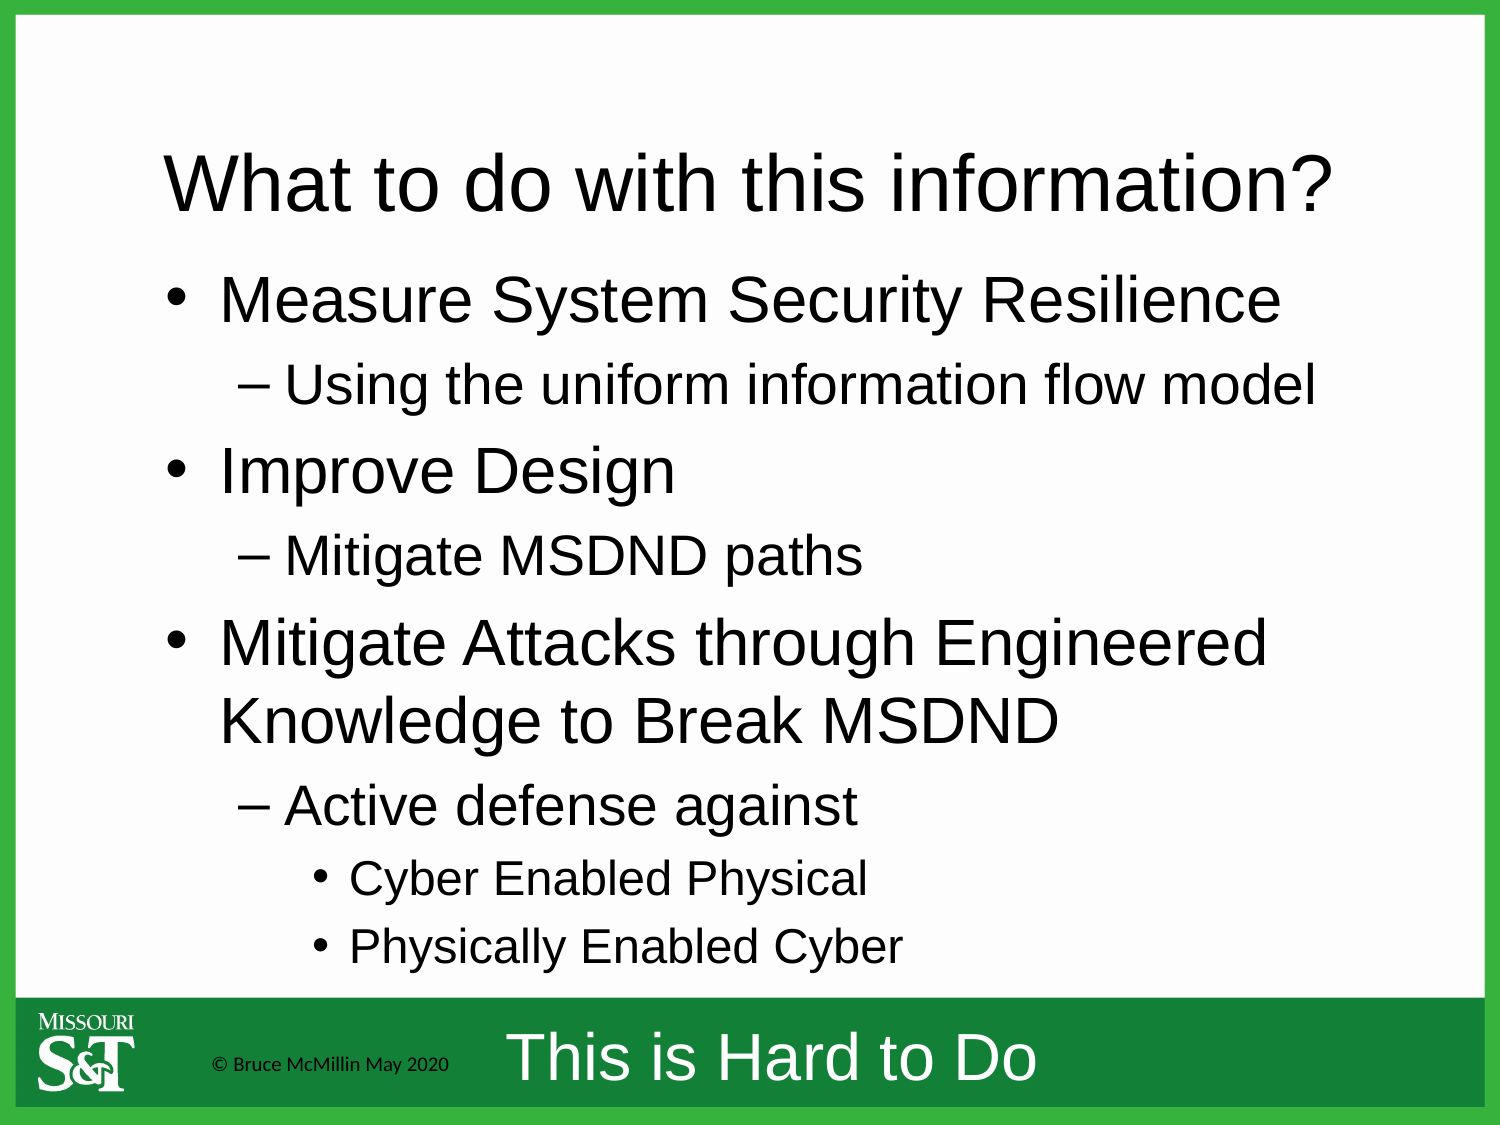

# What to do with this information?
Measure System Security Resilience
Using the uniform information flow model
Improve Design
Mitigate MSDND paths
Mitigate Attacks through Engineered Knowledge to Break MSDND
Active defense against
Cyber Enabled Physical
Physically Enabled Cyber
This is Hard to Do